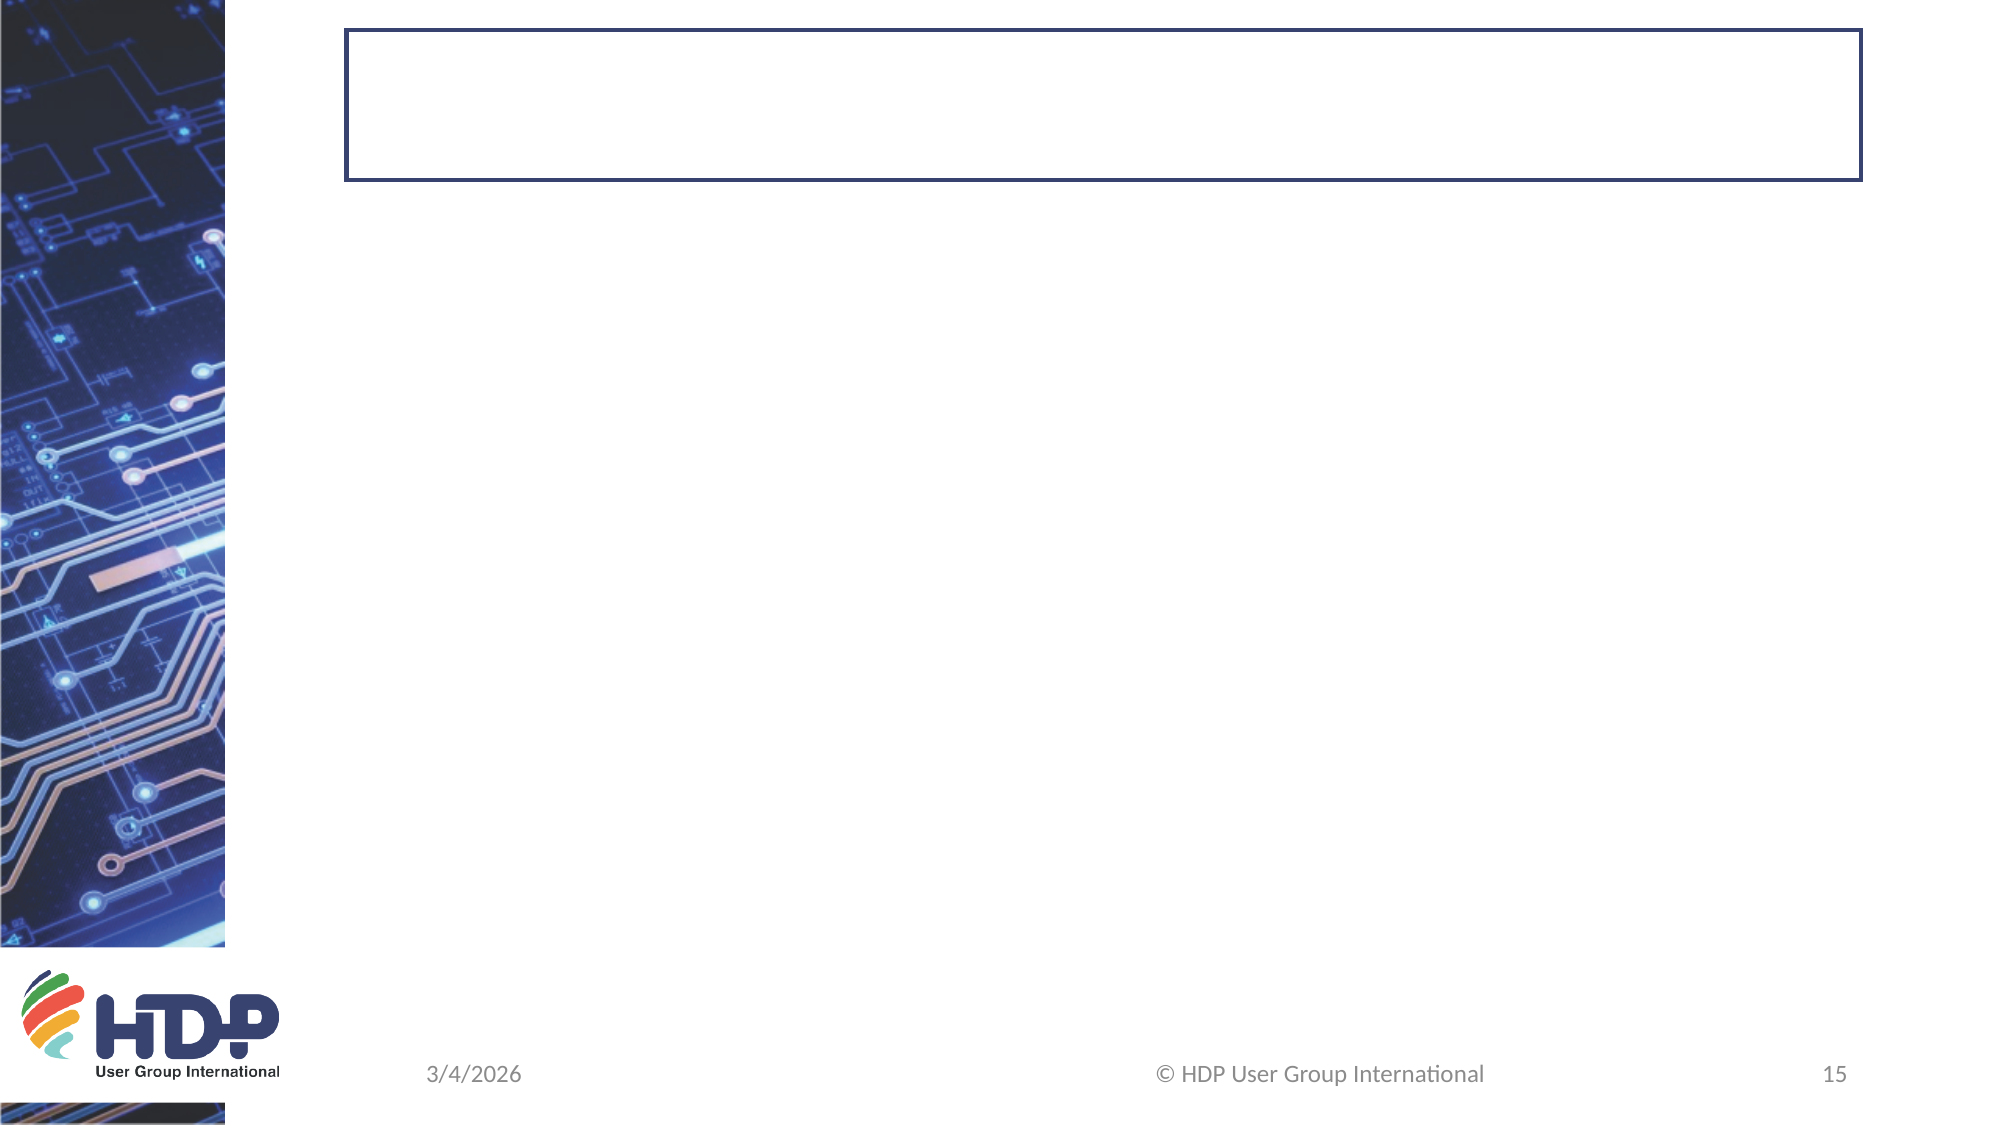

#

3/4/2026
© HDP User Group International
15